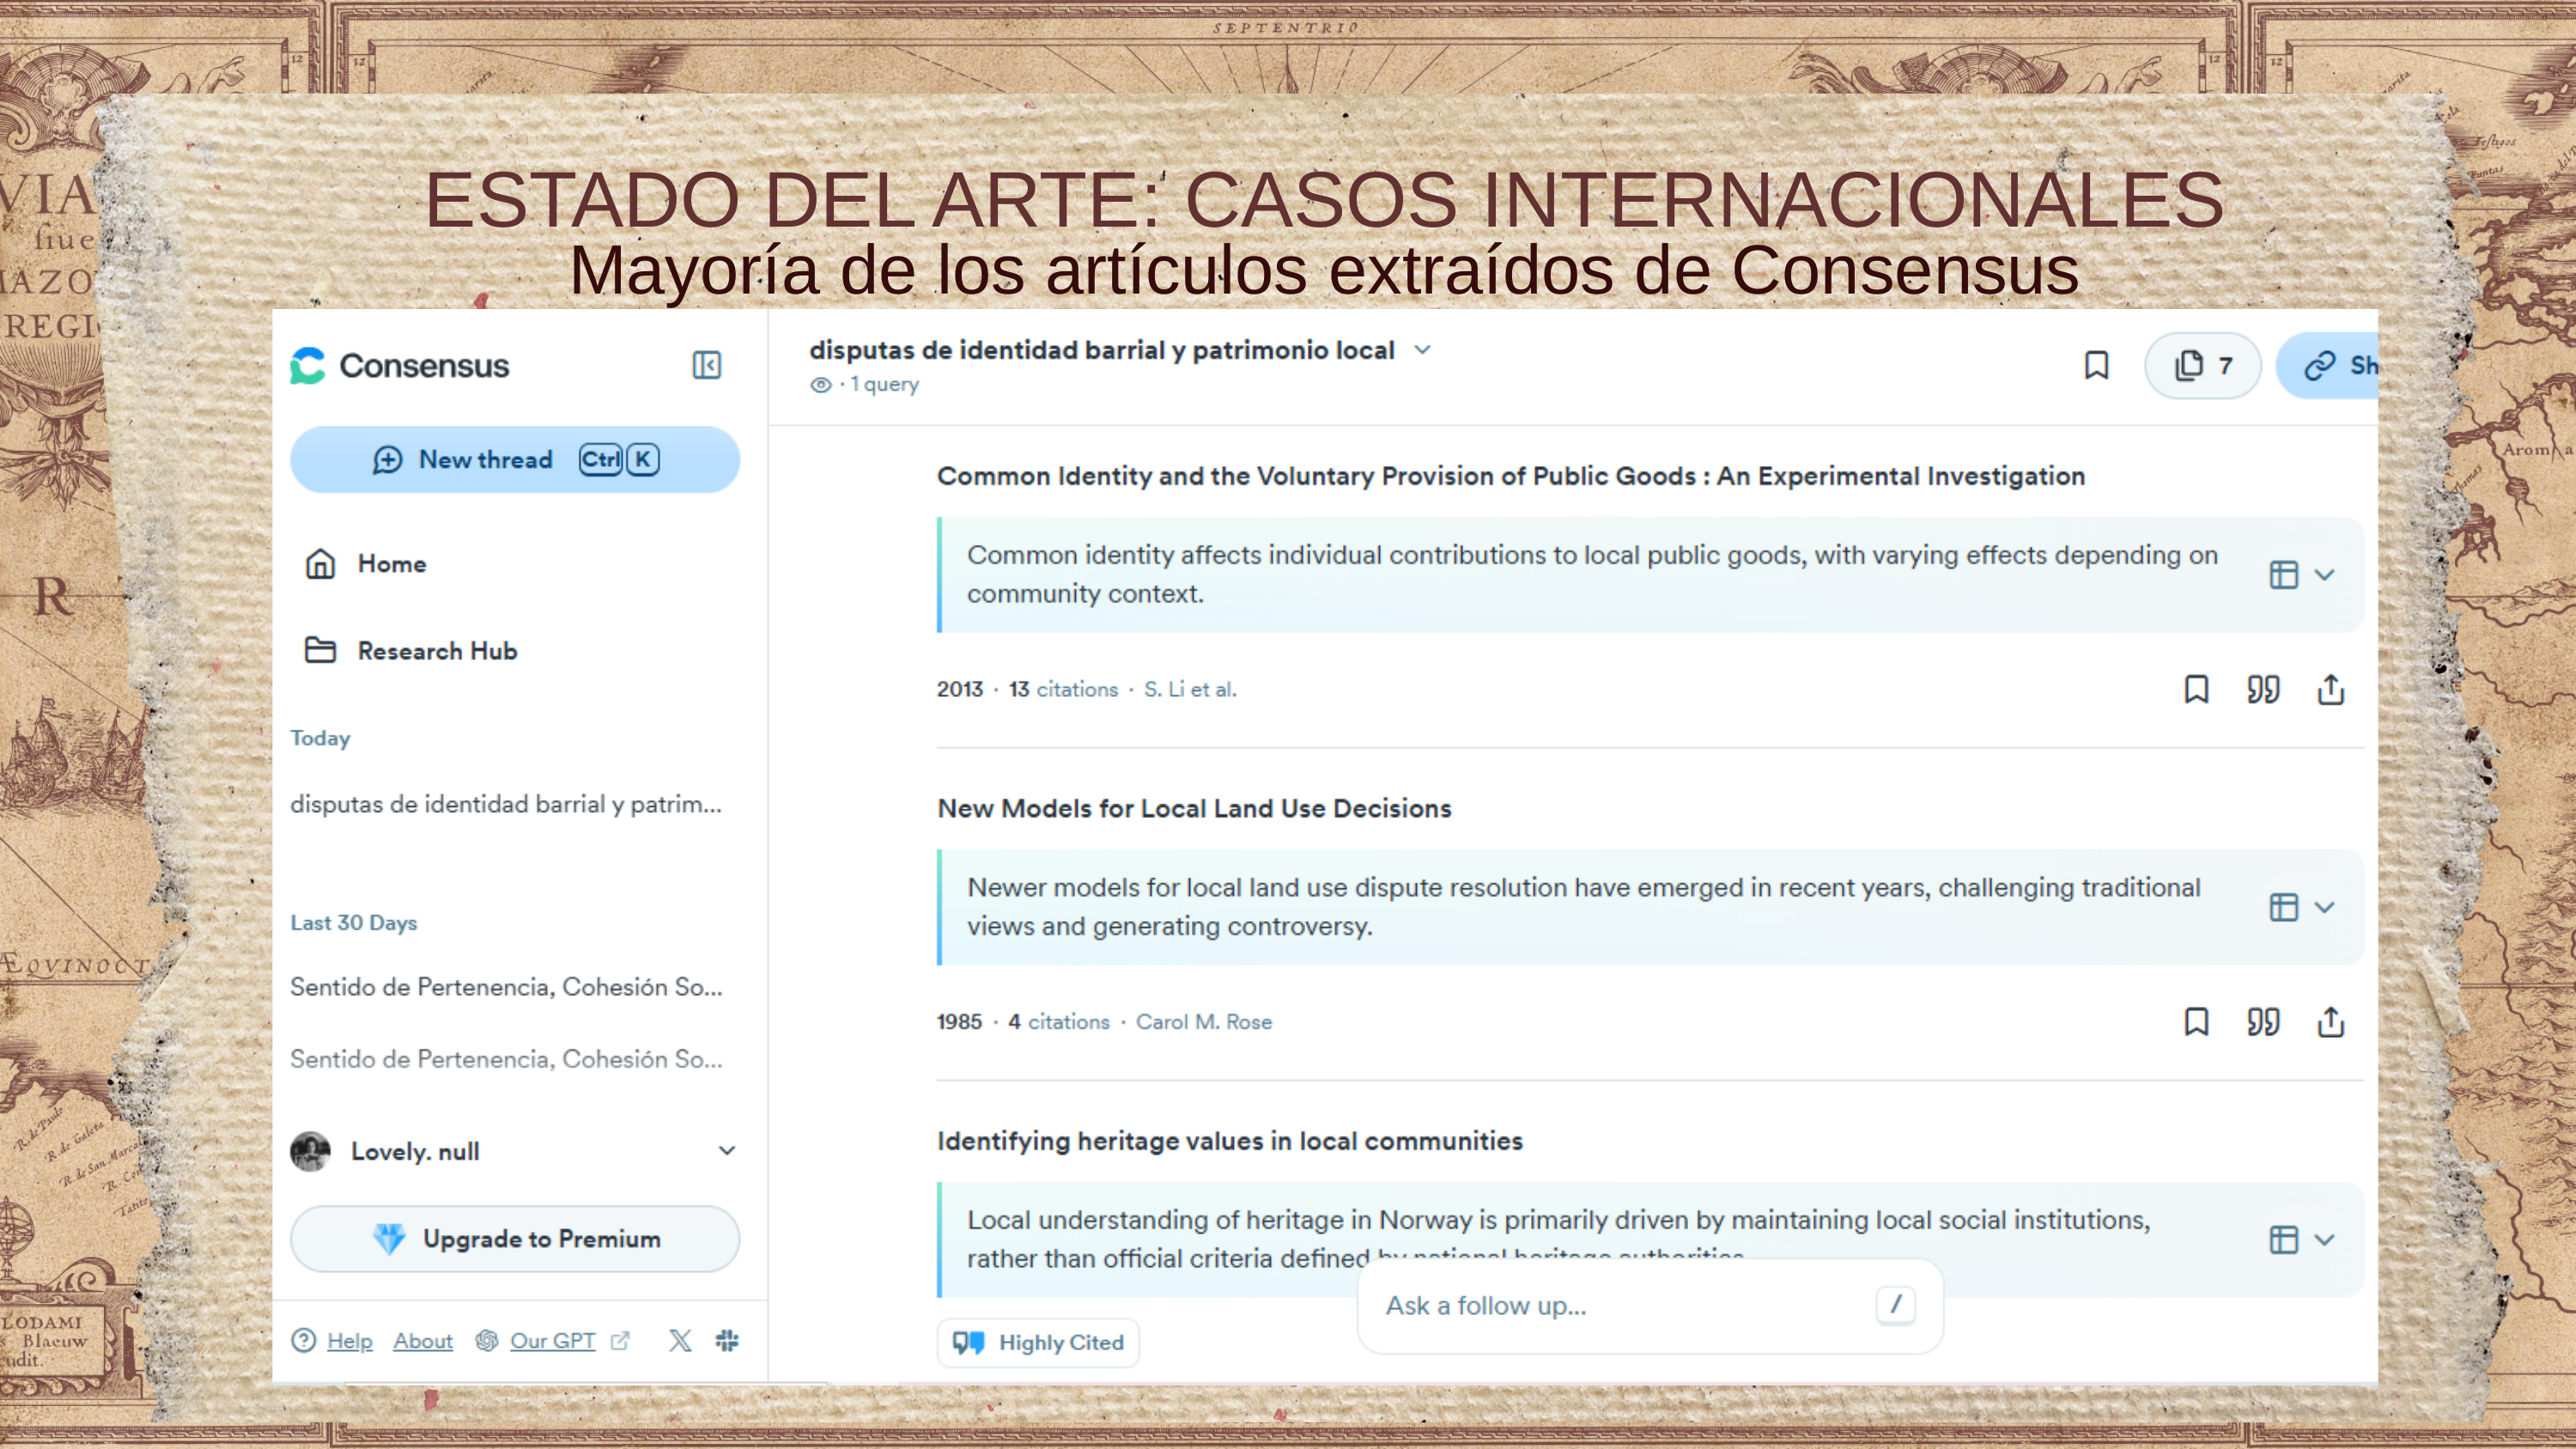

ESTADO DEL ARTE: CASOS INTERNACIONALES
Mayoría de los artículos extraídos de Consensus